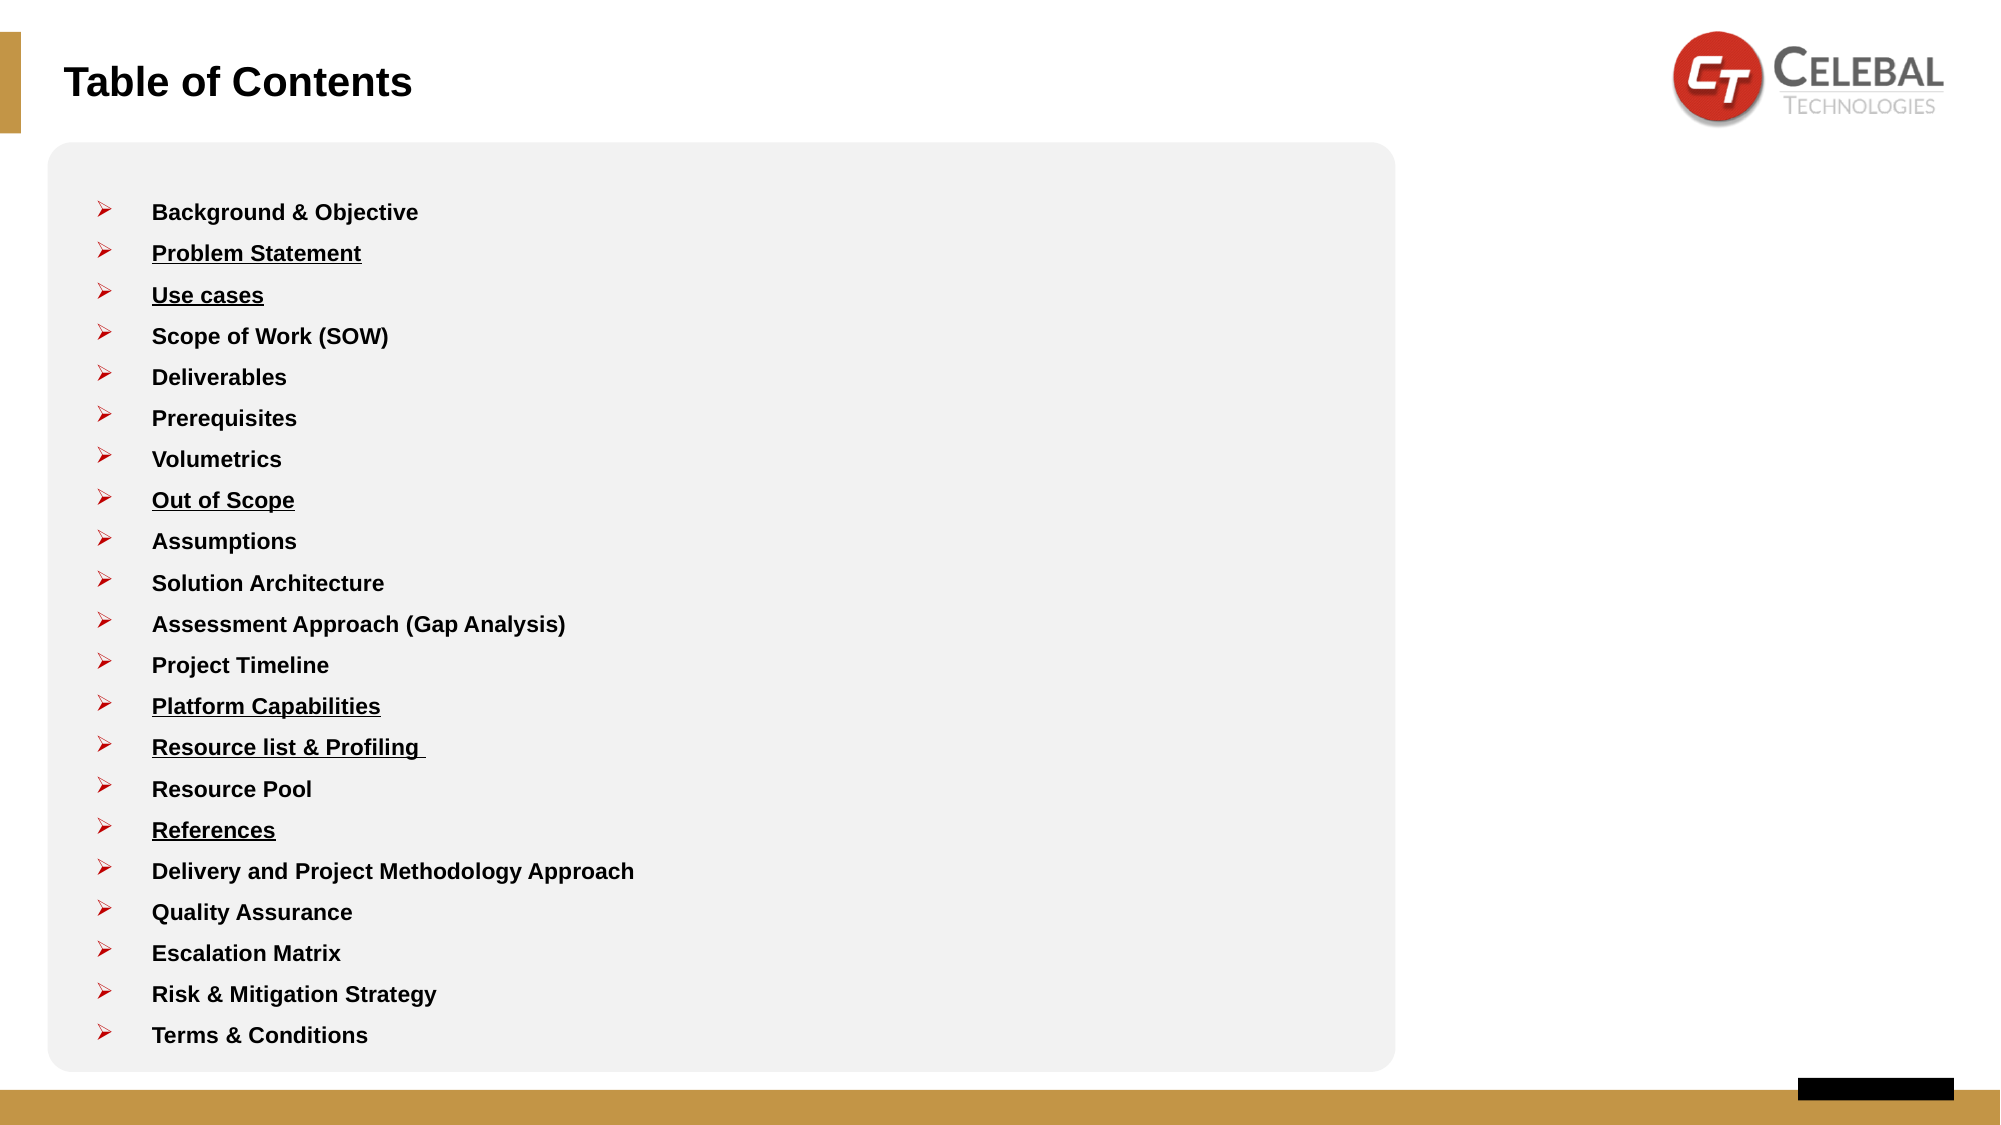

Table of Contents

Background & Objective
Problem Statement
Use cases
Scope of Work (SOW)
Deliverables
Prerequisites
Volumetrics
Out of Scope
Assumptions
Solution Architecture
Assessment Approach (Gap Analysis)
Project Timeline
Platform Capabilities
Resource list & Profiling
Resource Pool
References
Delivery and Project Methodology Approach
Quality Assurance
Escalation Matrix
Risk & Mitigation Strategy
Terms & Conditions